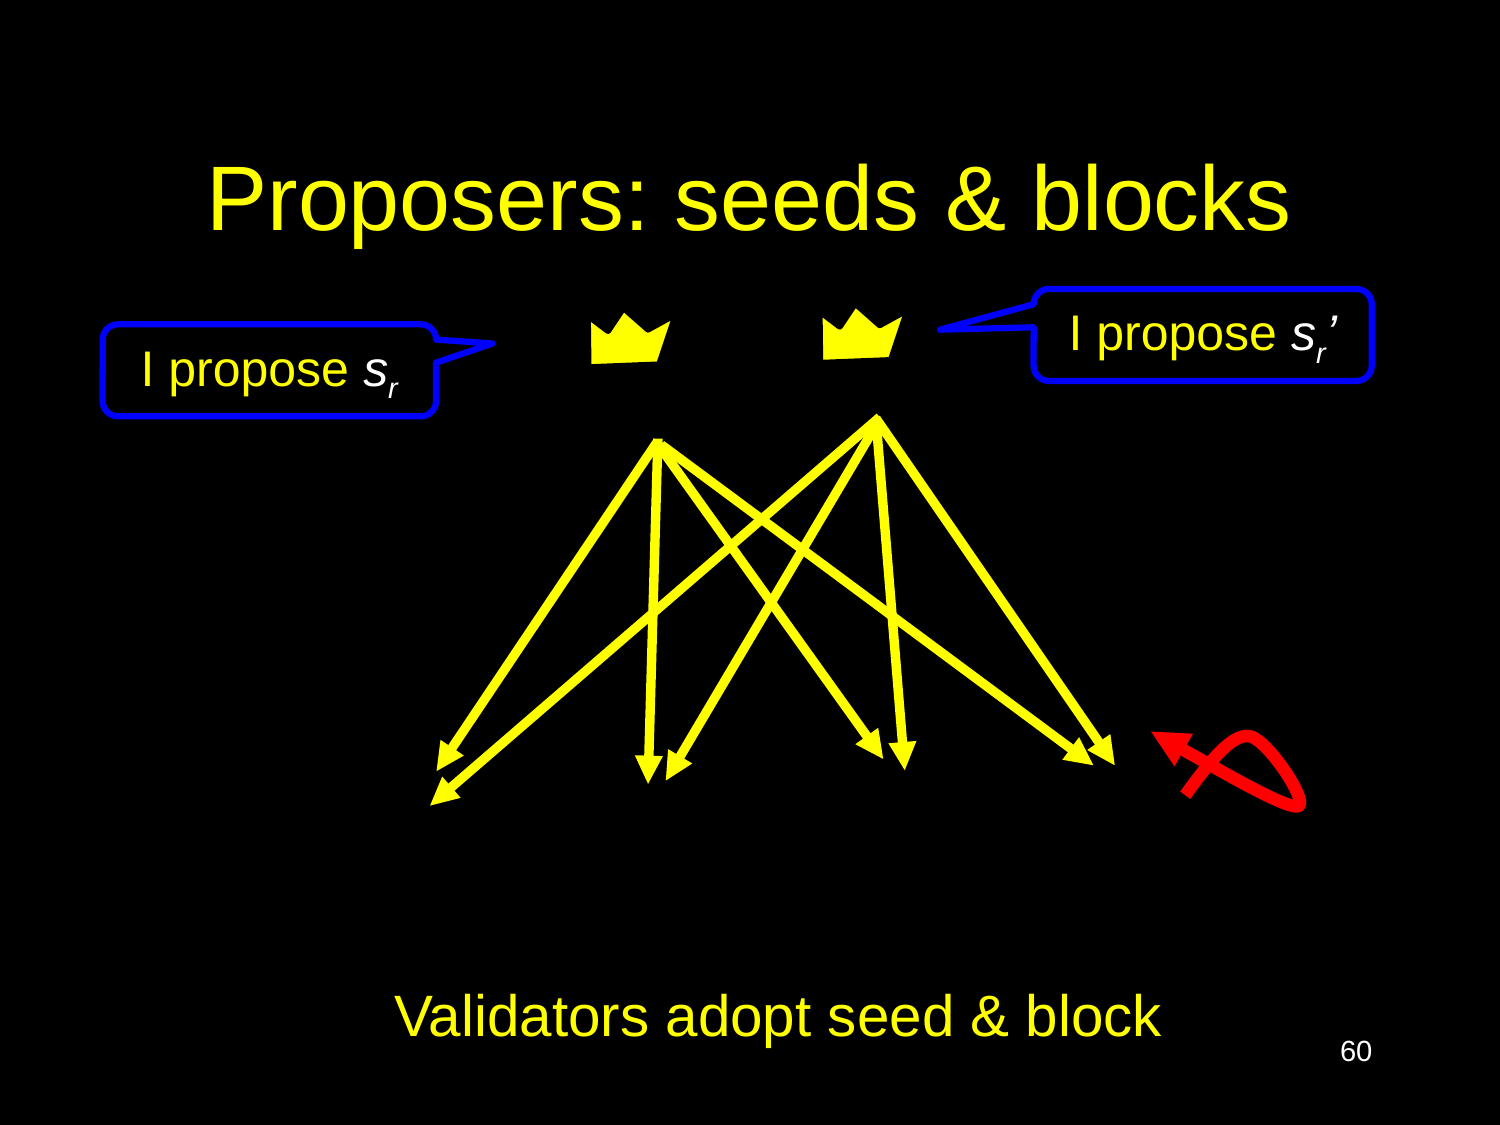

# Proposers: seeds & blocks

I propose sr’

I propose sr

Validators adopt seed & block
60